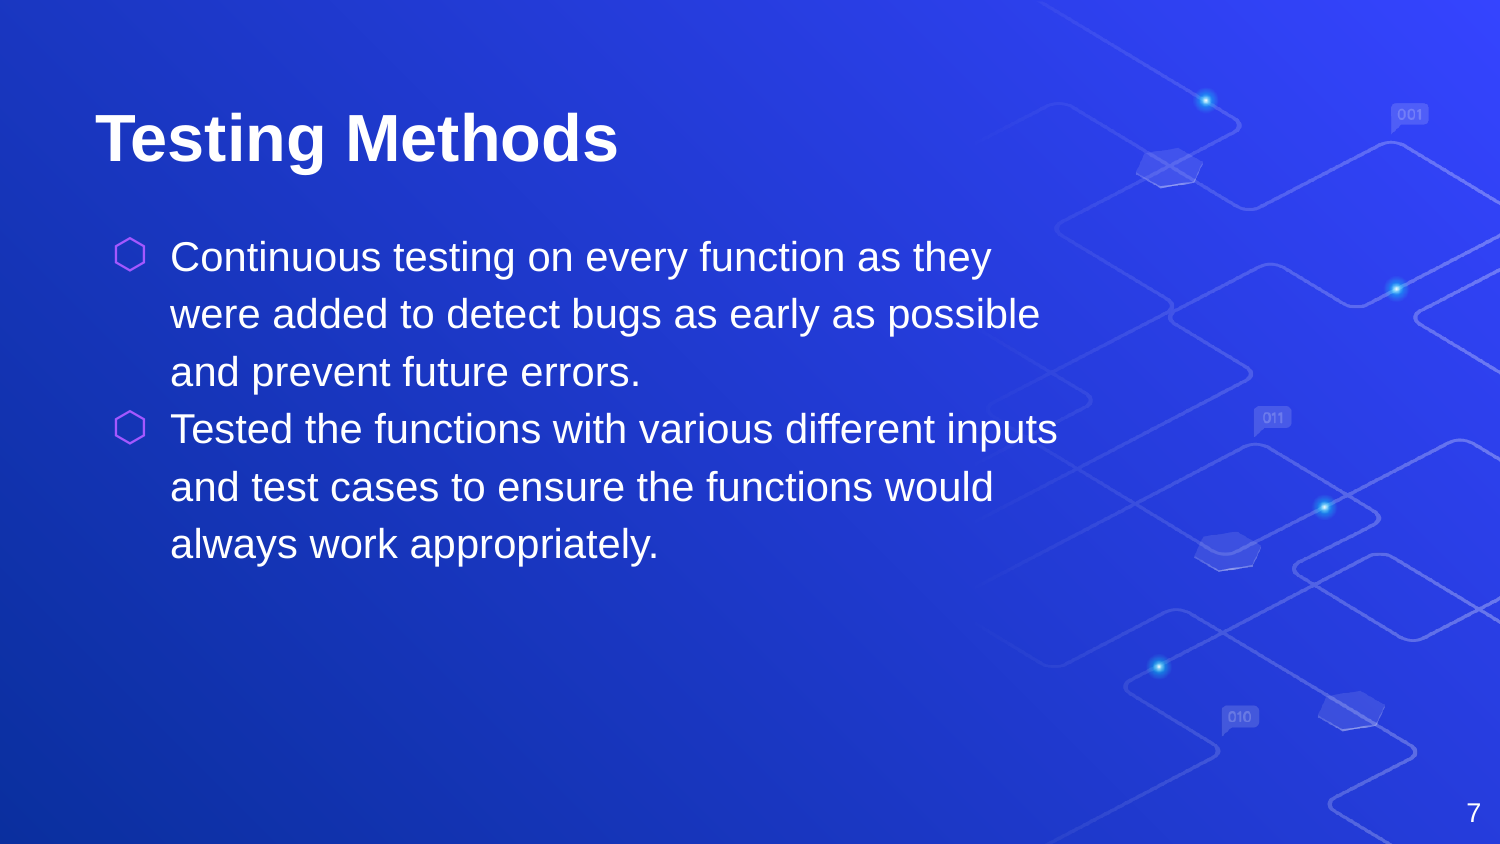

# Testing Methods
Continuous testing on every function as they were added to detect bugs as early as possible and prevent future errors.
Tested the functions with various different inputs and test cases to ensure the functions would always work appropriately.
7